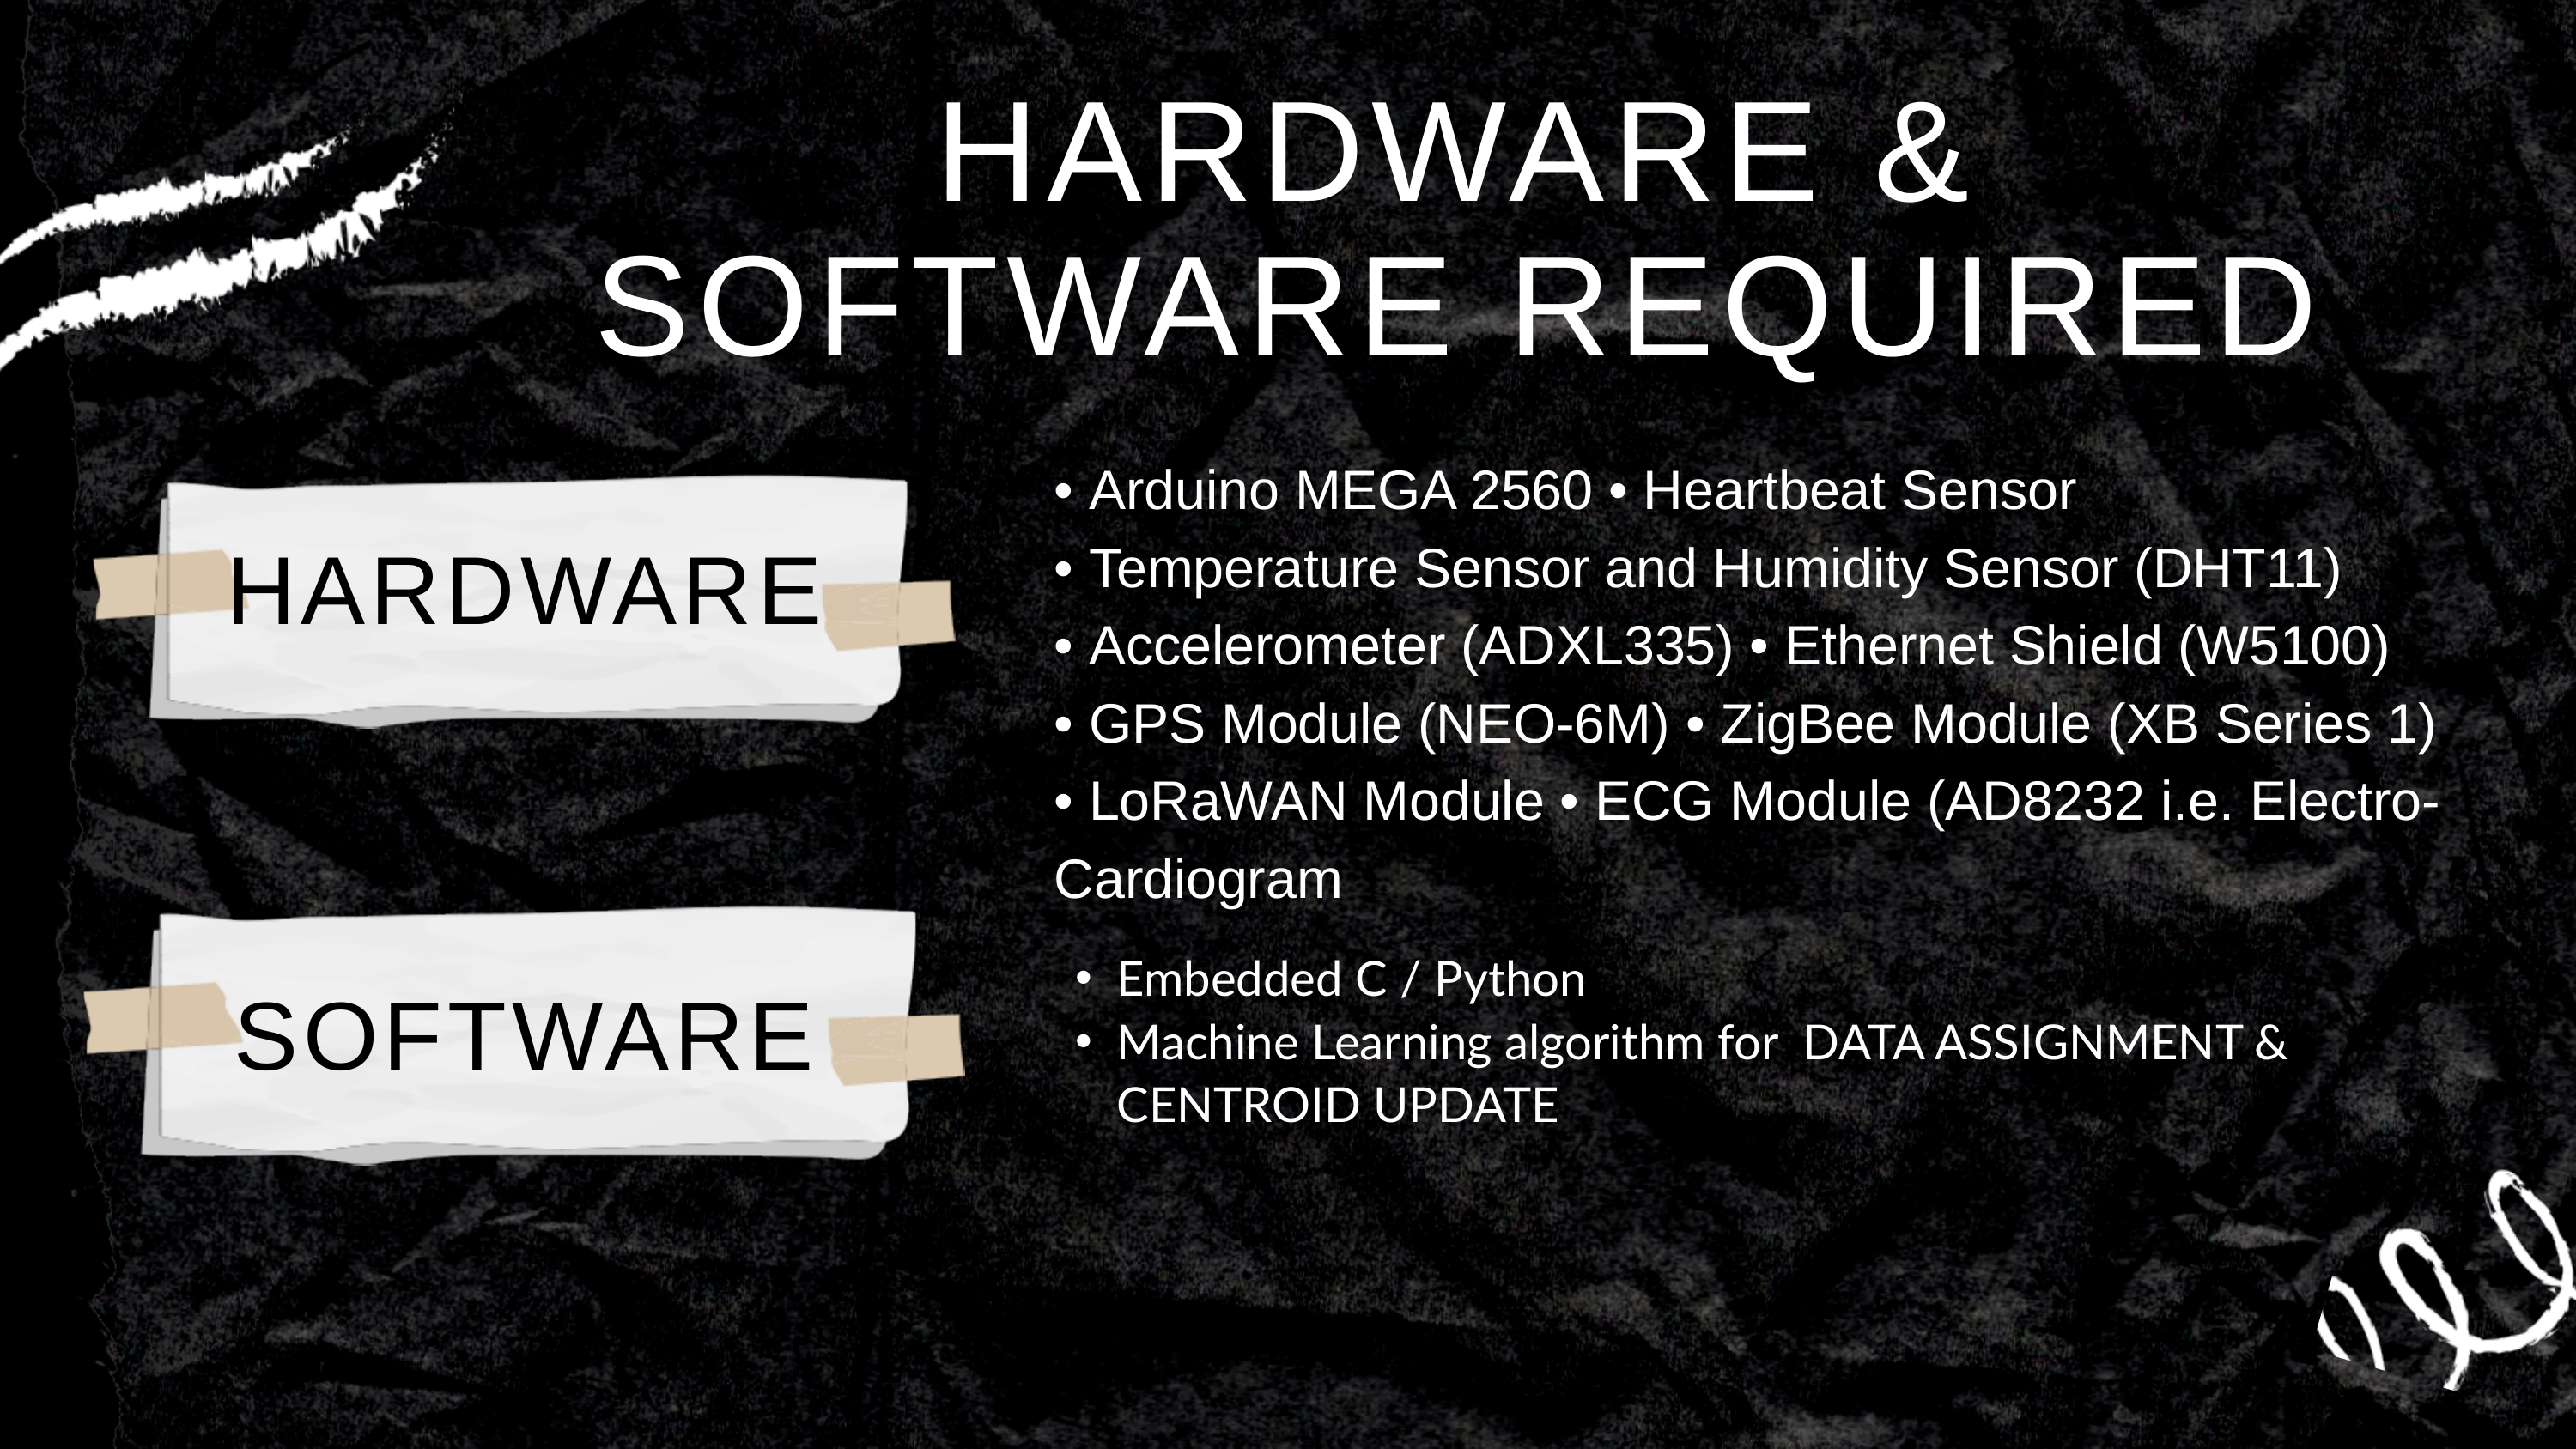

HARDWARE & SOFTWARE REQUIRED
• Arduino MEGA 2560 • Heartbeat Sensor
• Temperature Sensor and Humidity Sensor (DHT11)
• Accelerometer (ADXL335) • Ethernet Shield (W5100)
• GPS Module (NEO-6M) • ZigBee Module (XB Series 1)
• LoRaWAN Module • ECG Module (AD8232 i.e. Electro-Cardiogram

HARDWARE

Embedded C / Python
Machine Learning algorithm for  DATA ASSIGNMENT & CENTROID UPDATE
SOFTWARE